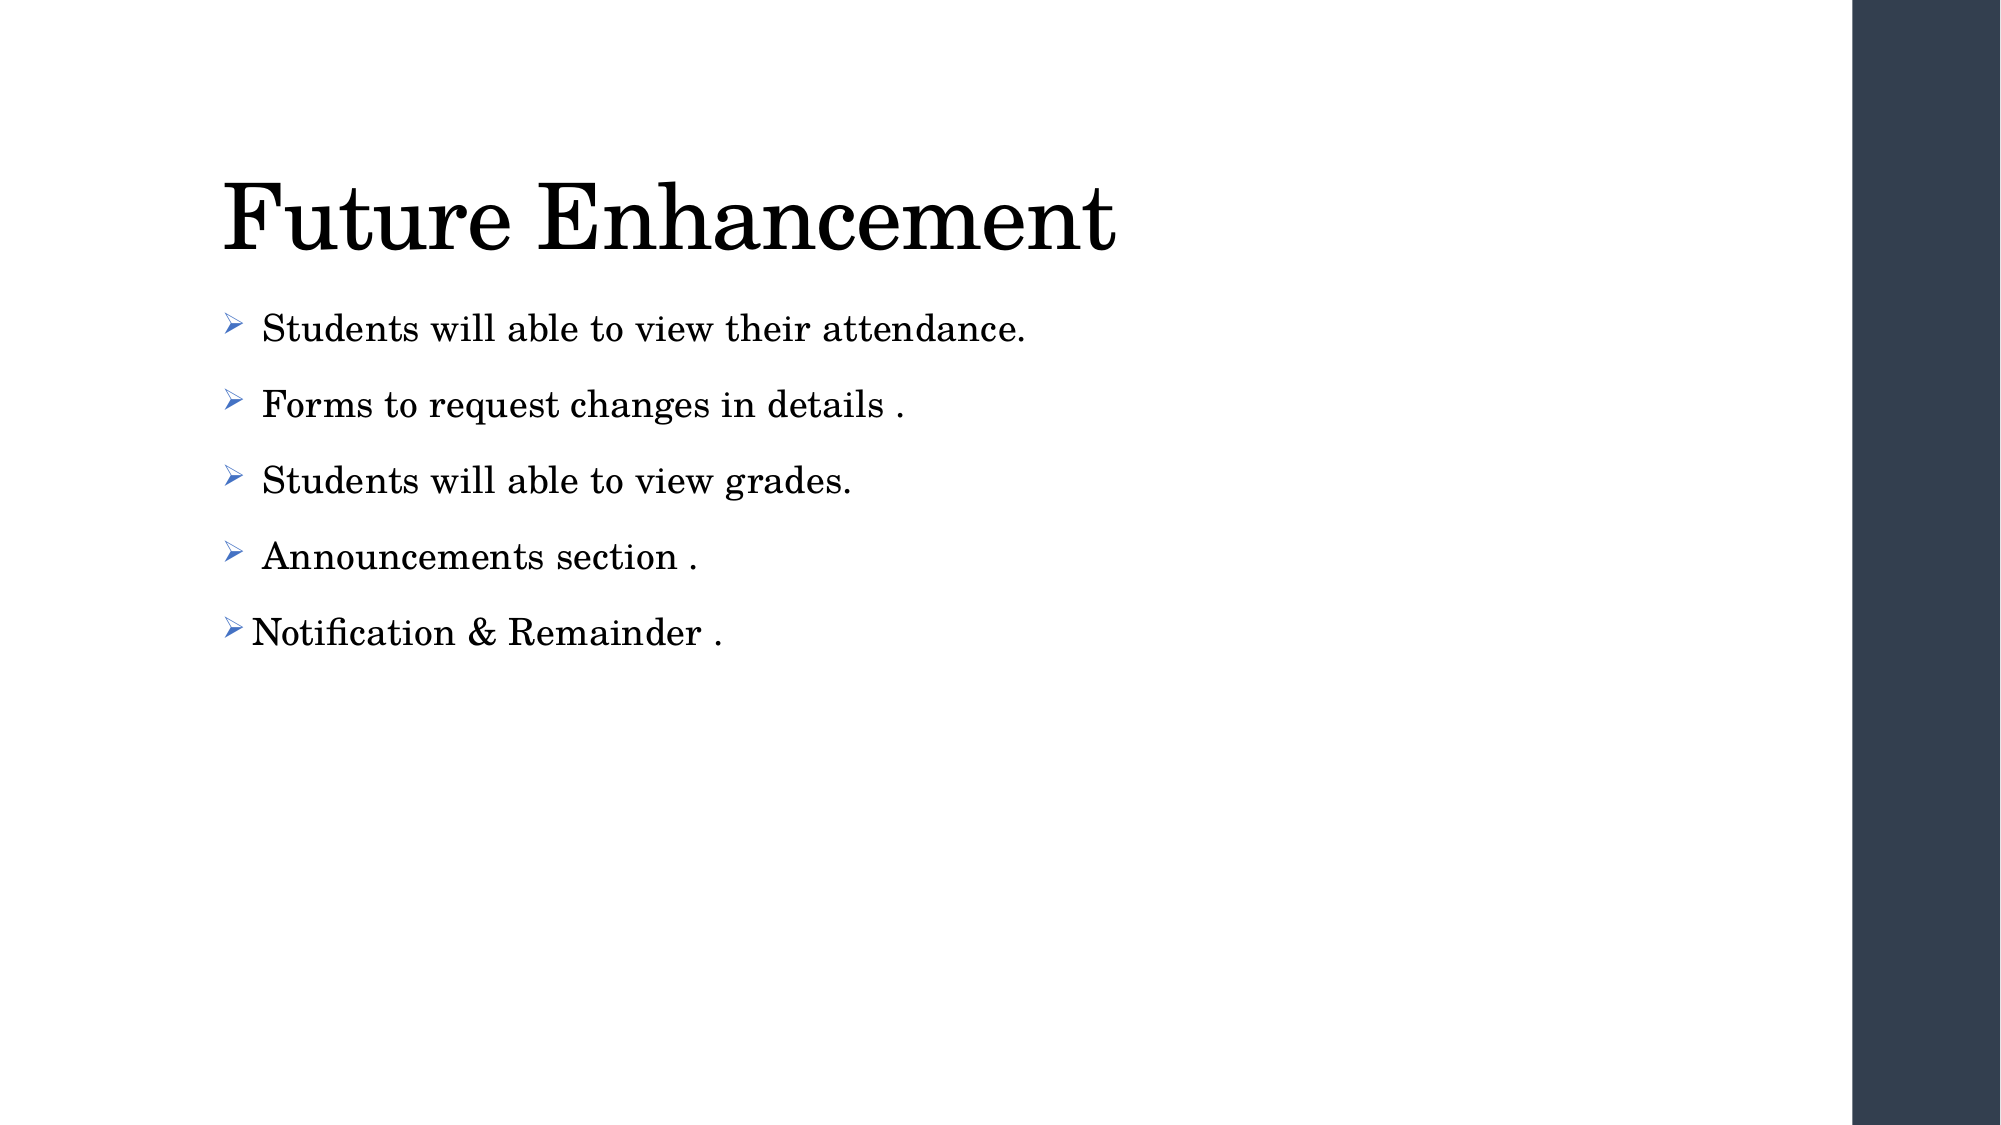

# Future Enhancement
 Students will able to view their attendance.
 Forms to request changes in details .
 Students will able to view grades.
 Announcements section .
Notification & Remainder .